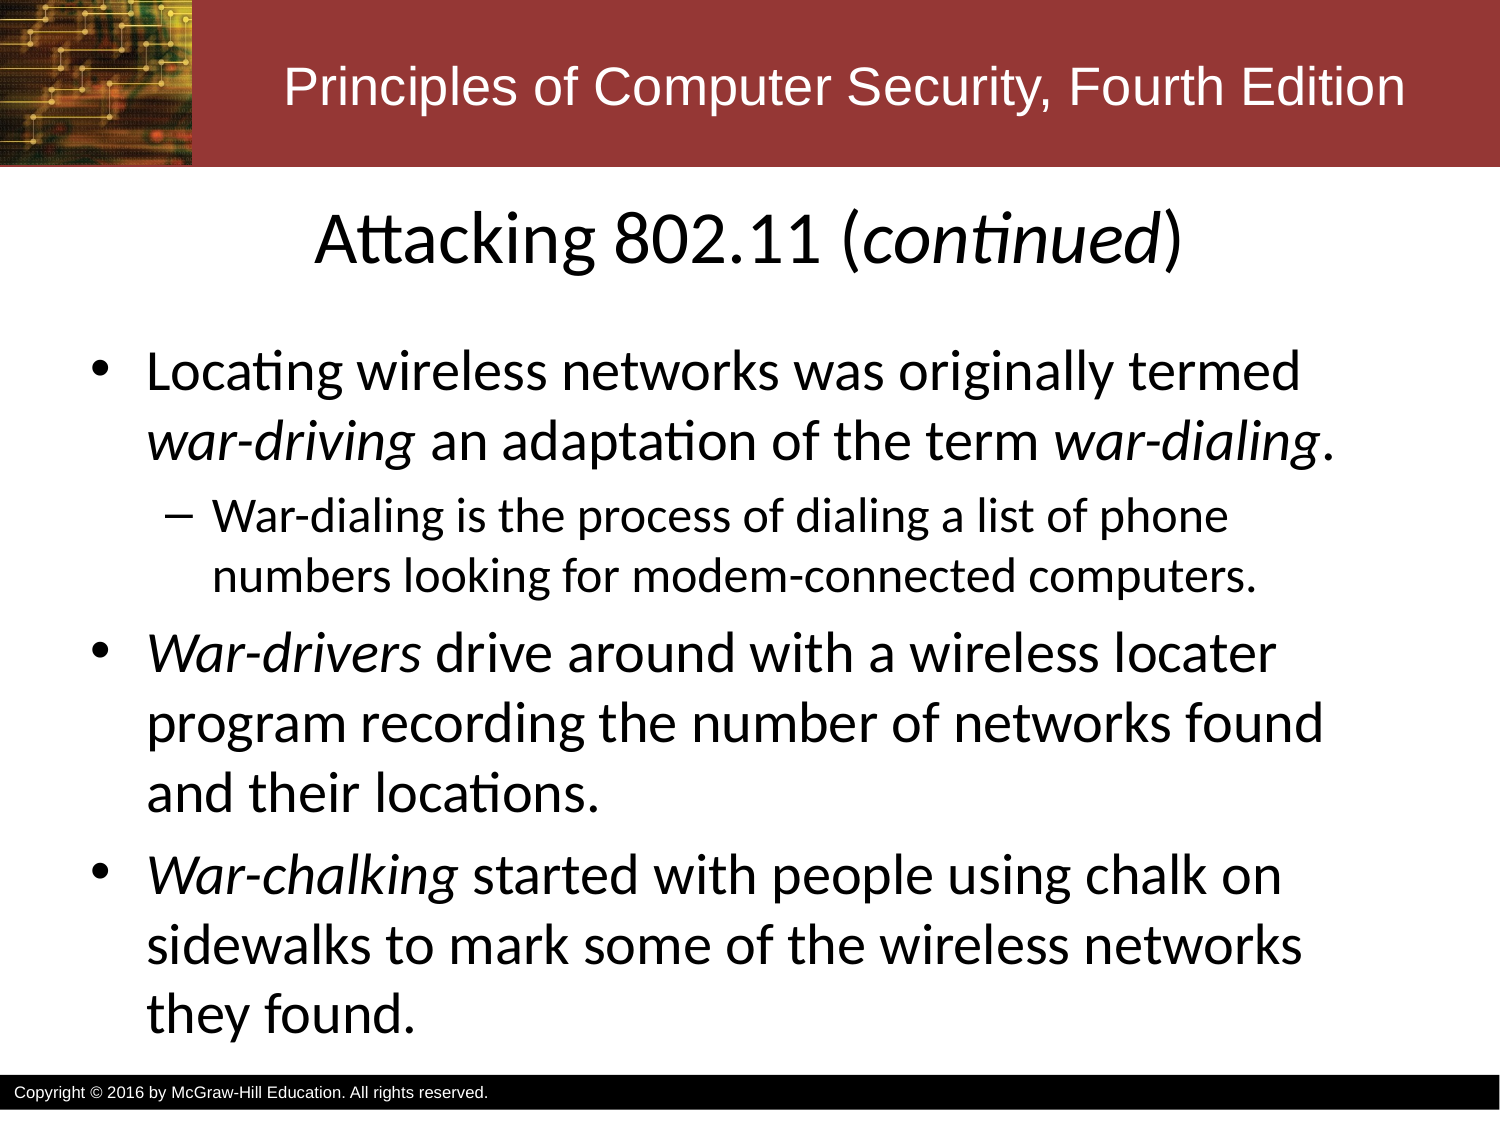

# Attacking 802.11 (continued)
Locating wireless networks was originally termed war-driving an adaptation of the term war-dialing.
War-dialing is the process of dialing a list of phone numbers looking for modem-connected computers.
War-drivers drive around with a wireless locater program recording the number of networks found and their locations.
War-chalking started with people using chalk on sidewalks to mark some of the wireless networks they found.